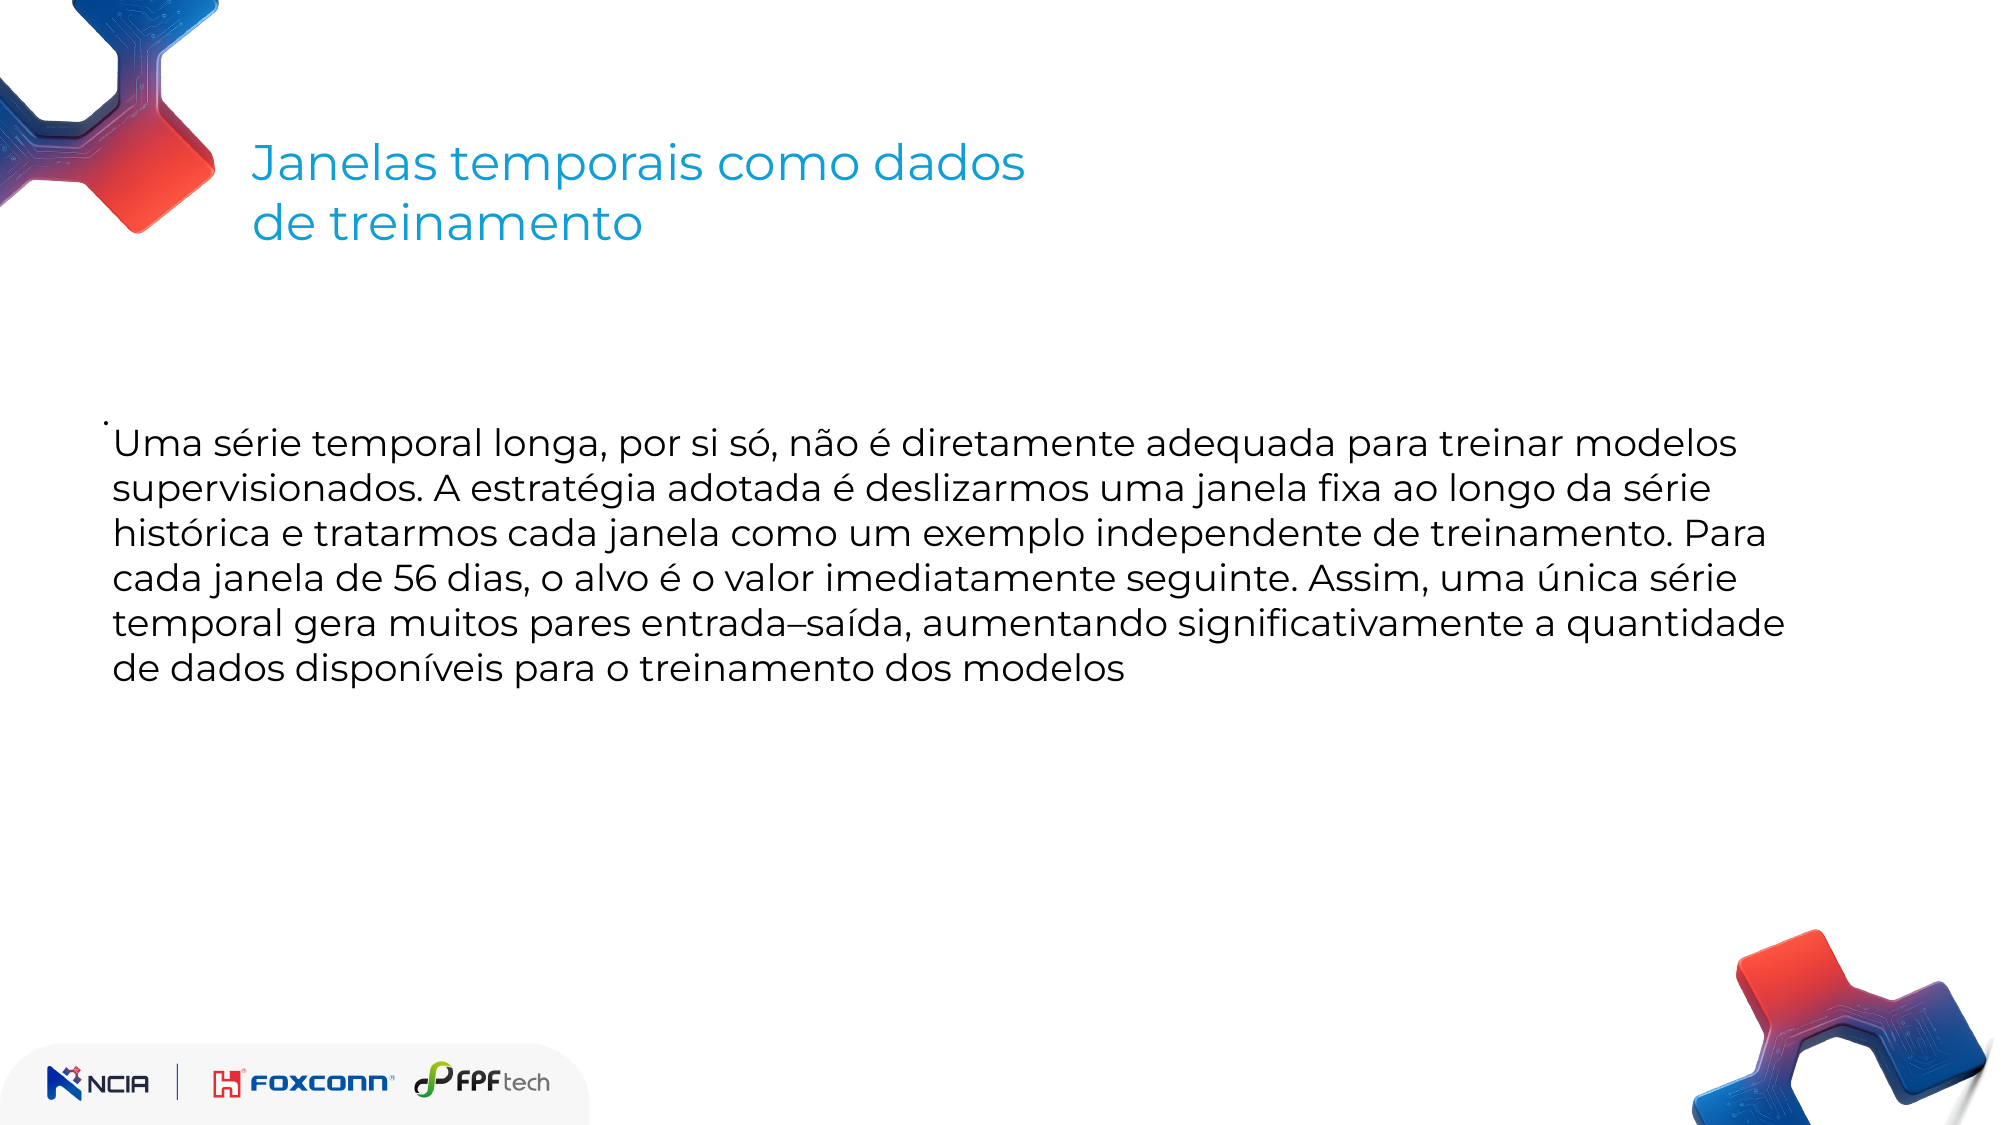

Janelas temporais como dados de treinamento
.
Uma série temporal longa, por si só, não é diretamente adequada para treinar modelos supervisionados. A estratégia adotada é deslizarmos uma janela fixa ao longo da série histórica e tratarmos cada janela como um exemplo independente de treinamento. Para cada janela de 56 dias, o alvo é o valor imediatamente seguinte. Assim, uma única série temporal gera muitos pares entrada–saída, aumentando significativamente a quantidade de dados disponíveis para o treinamento dos modelos